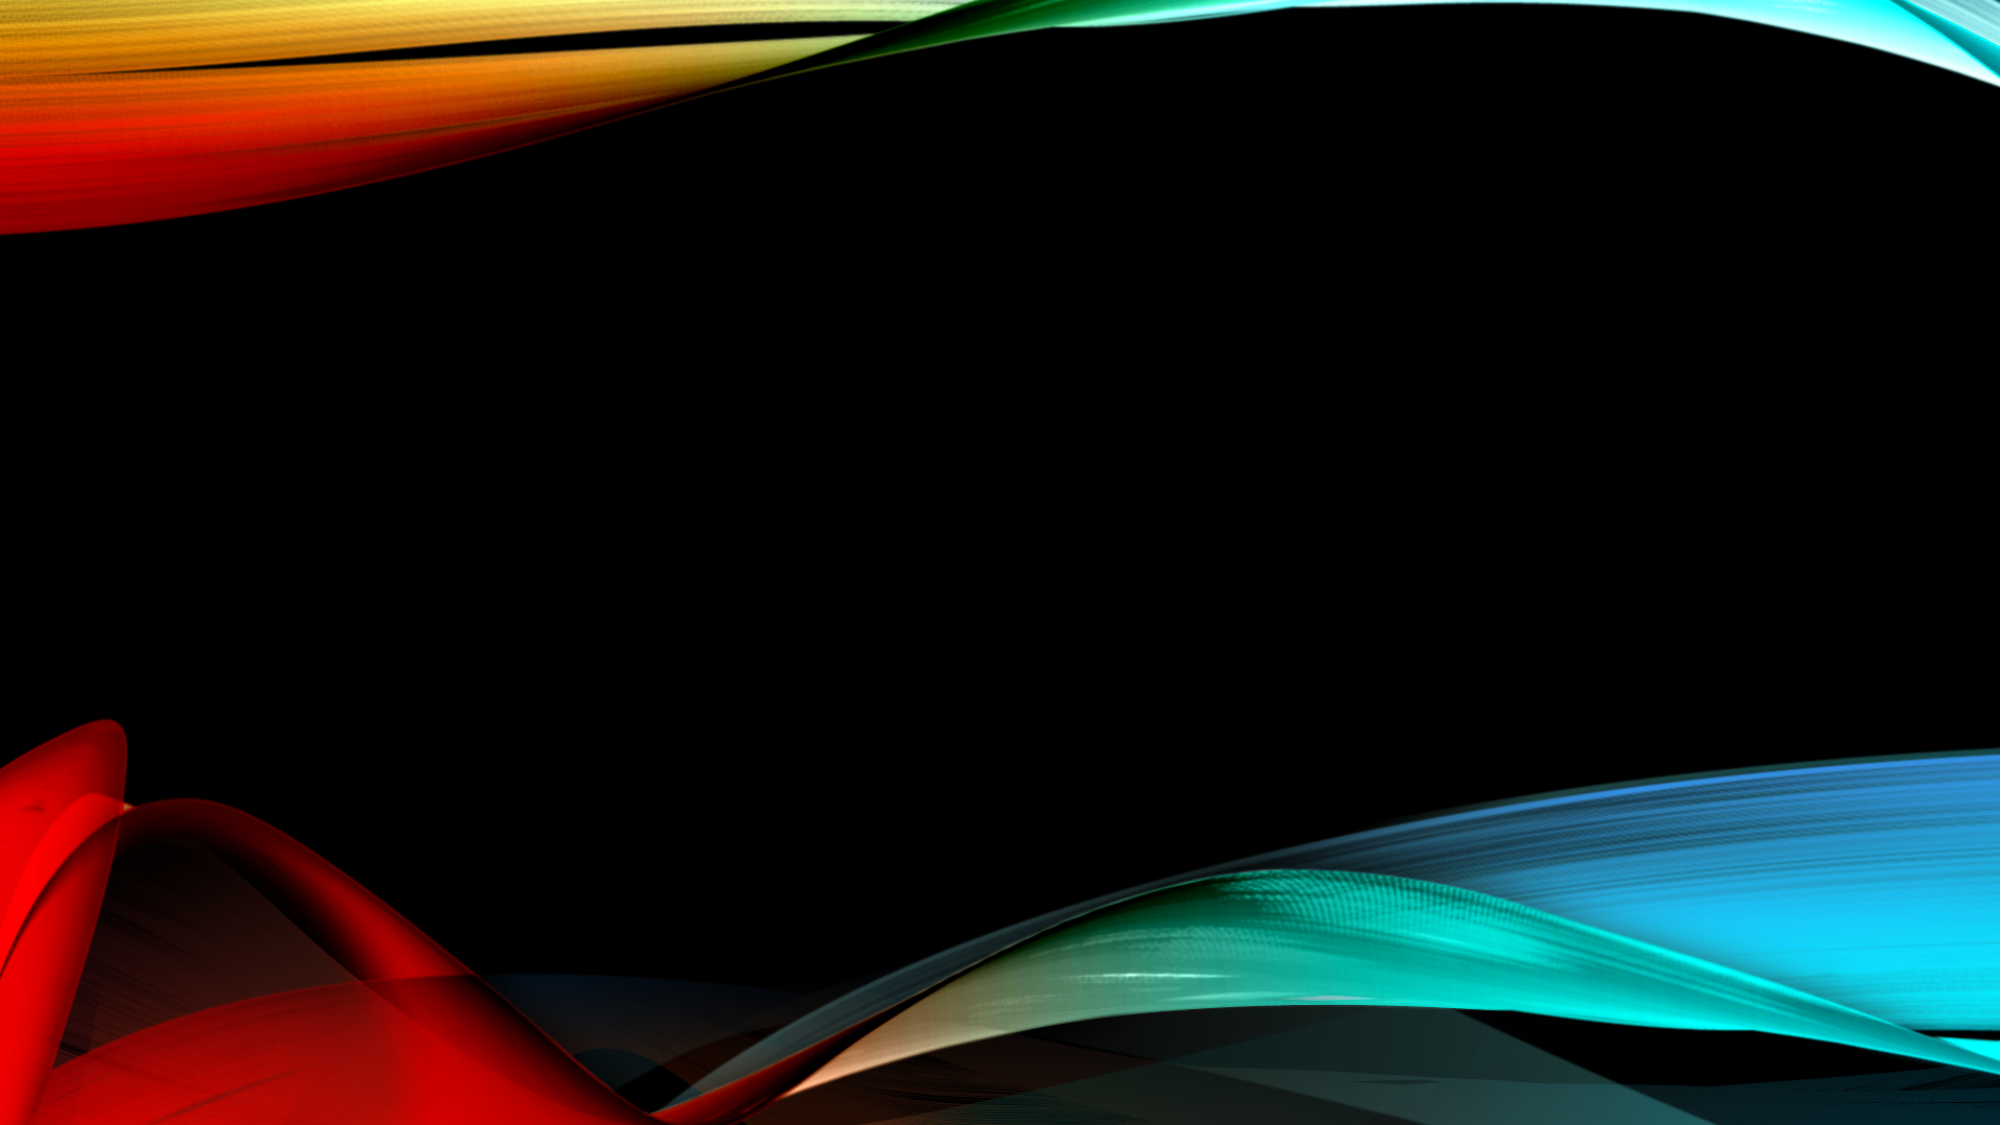

Internet of Things(Project)
Smart Home Automation Using Raspberry Pi